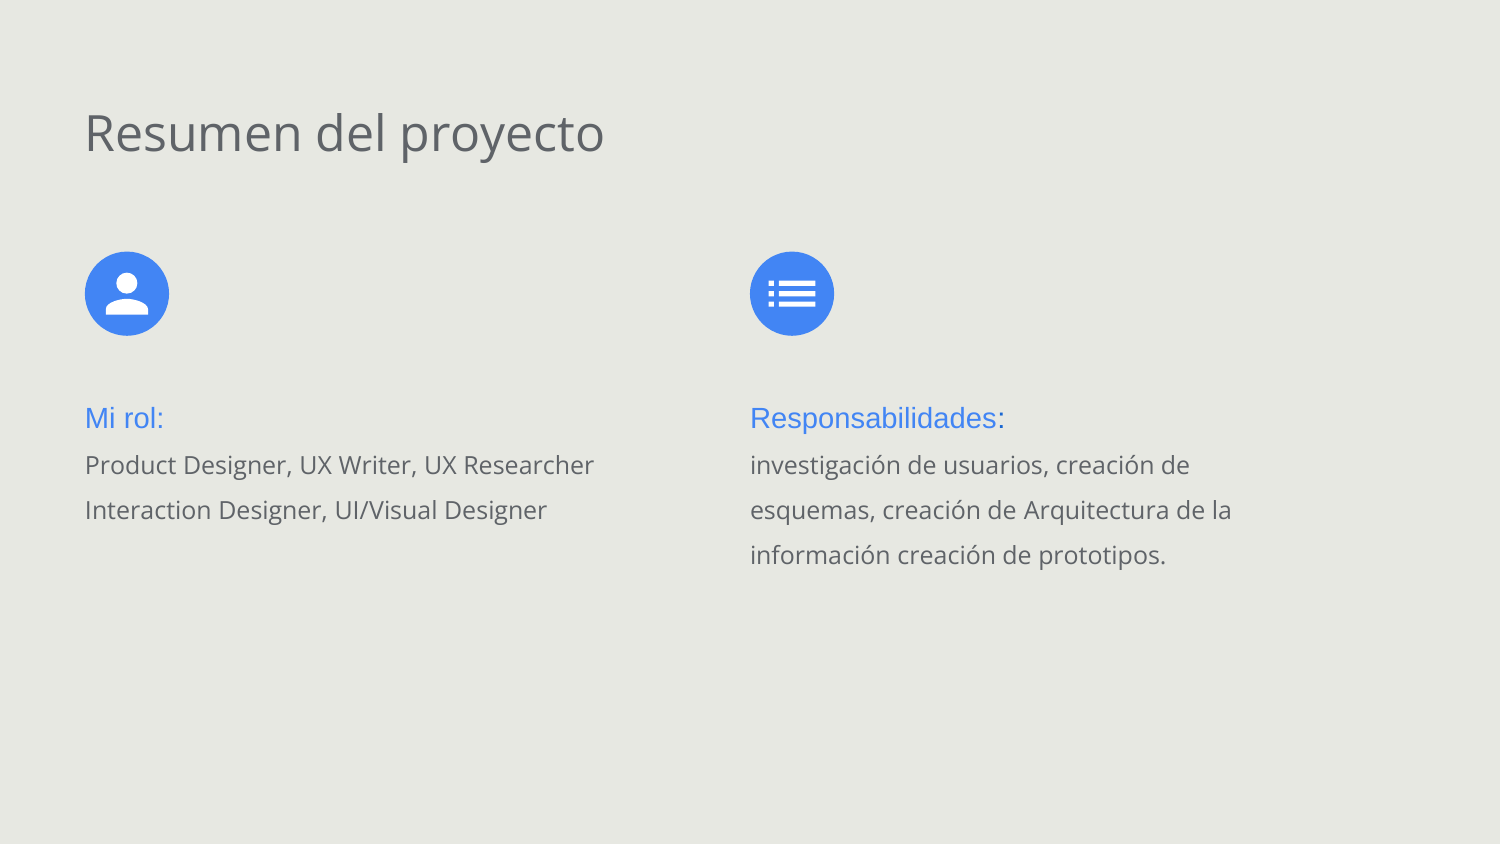

Resumen del proyecto

Mi rol:
Product Designer, UX Writer, UX Researcher
Interaction Designer, UI/Visual Designer
Responsabilidades:
investigación de usuarios, creación de esquemas, creación de Arquitectura de la información creación de prototipos.